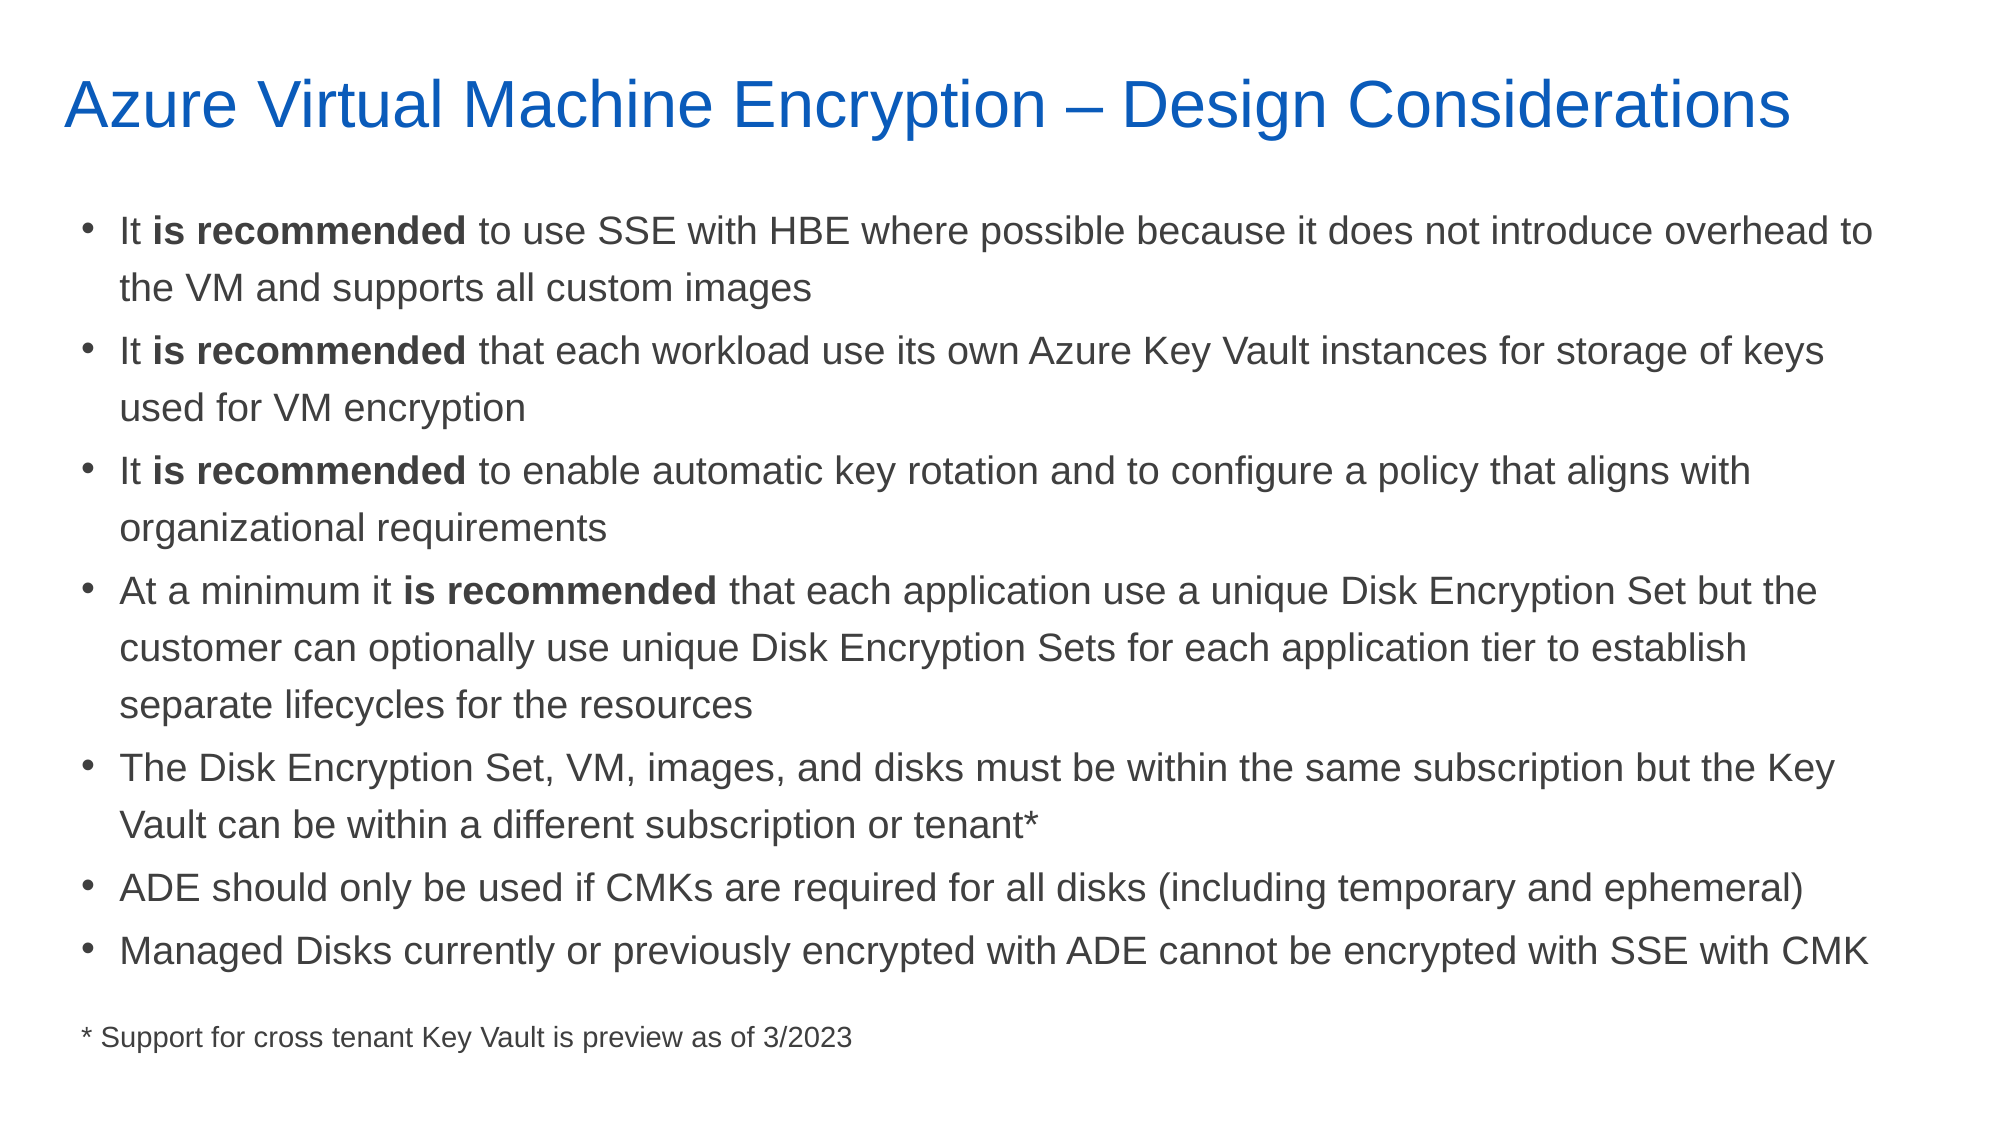

# Azure Virtual Machine Encryption – Design Considerations
It is recommended to use SSE with HBE where possible because it does not introduce overhead to the VM and supports all custom images
It is recommended that each workload use its own Azure Key Vault instances for storage of keys used for VM encryption
It is recommended to enable automatic key rotation and to configure a policy that aligns with organizational requirements
At a minimum it is recommended that each application use a unique Disk Encryption Set but the customer can optionally use unique Disk Encryption Sets for each application tier to establish separate lifecycles for the resources
The Disk Encryption Set, VM, images, and disks must be within the same subscription but the Key Vault can be within a different subscription or tenant*
ADE should only be used if CMKs are required for all disks (including temporary and ephemeral)
Managed Disks currently or previously encrypted with ADE cannot be encrypted with SSE with CMK

* Support for cross tenant Key Vault is preview as of 3/2023